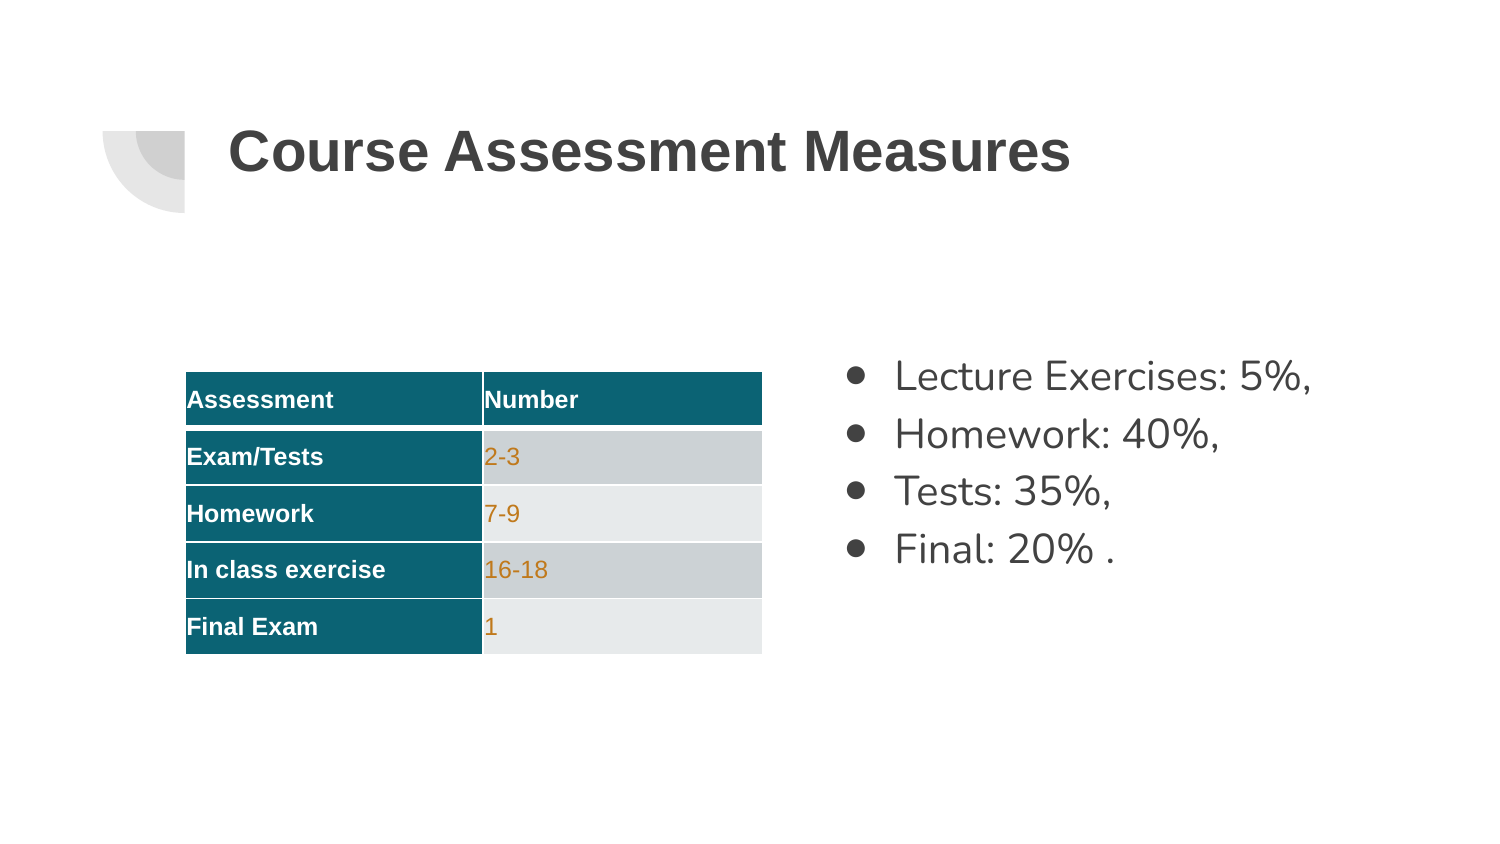

# Course Assessment Measures

Lecture Exercises: 5%,
Homework: 40%,
Tests: 35%,
Final: 20% .
| Assessment | Number |
| --- | --- |
| Exam/Tests | 2-3 |
| Homework | 7-9 |
| In class exercise | 16-18 |
| Final Exam | 1 |